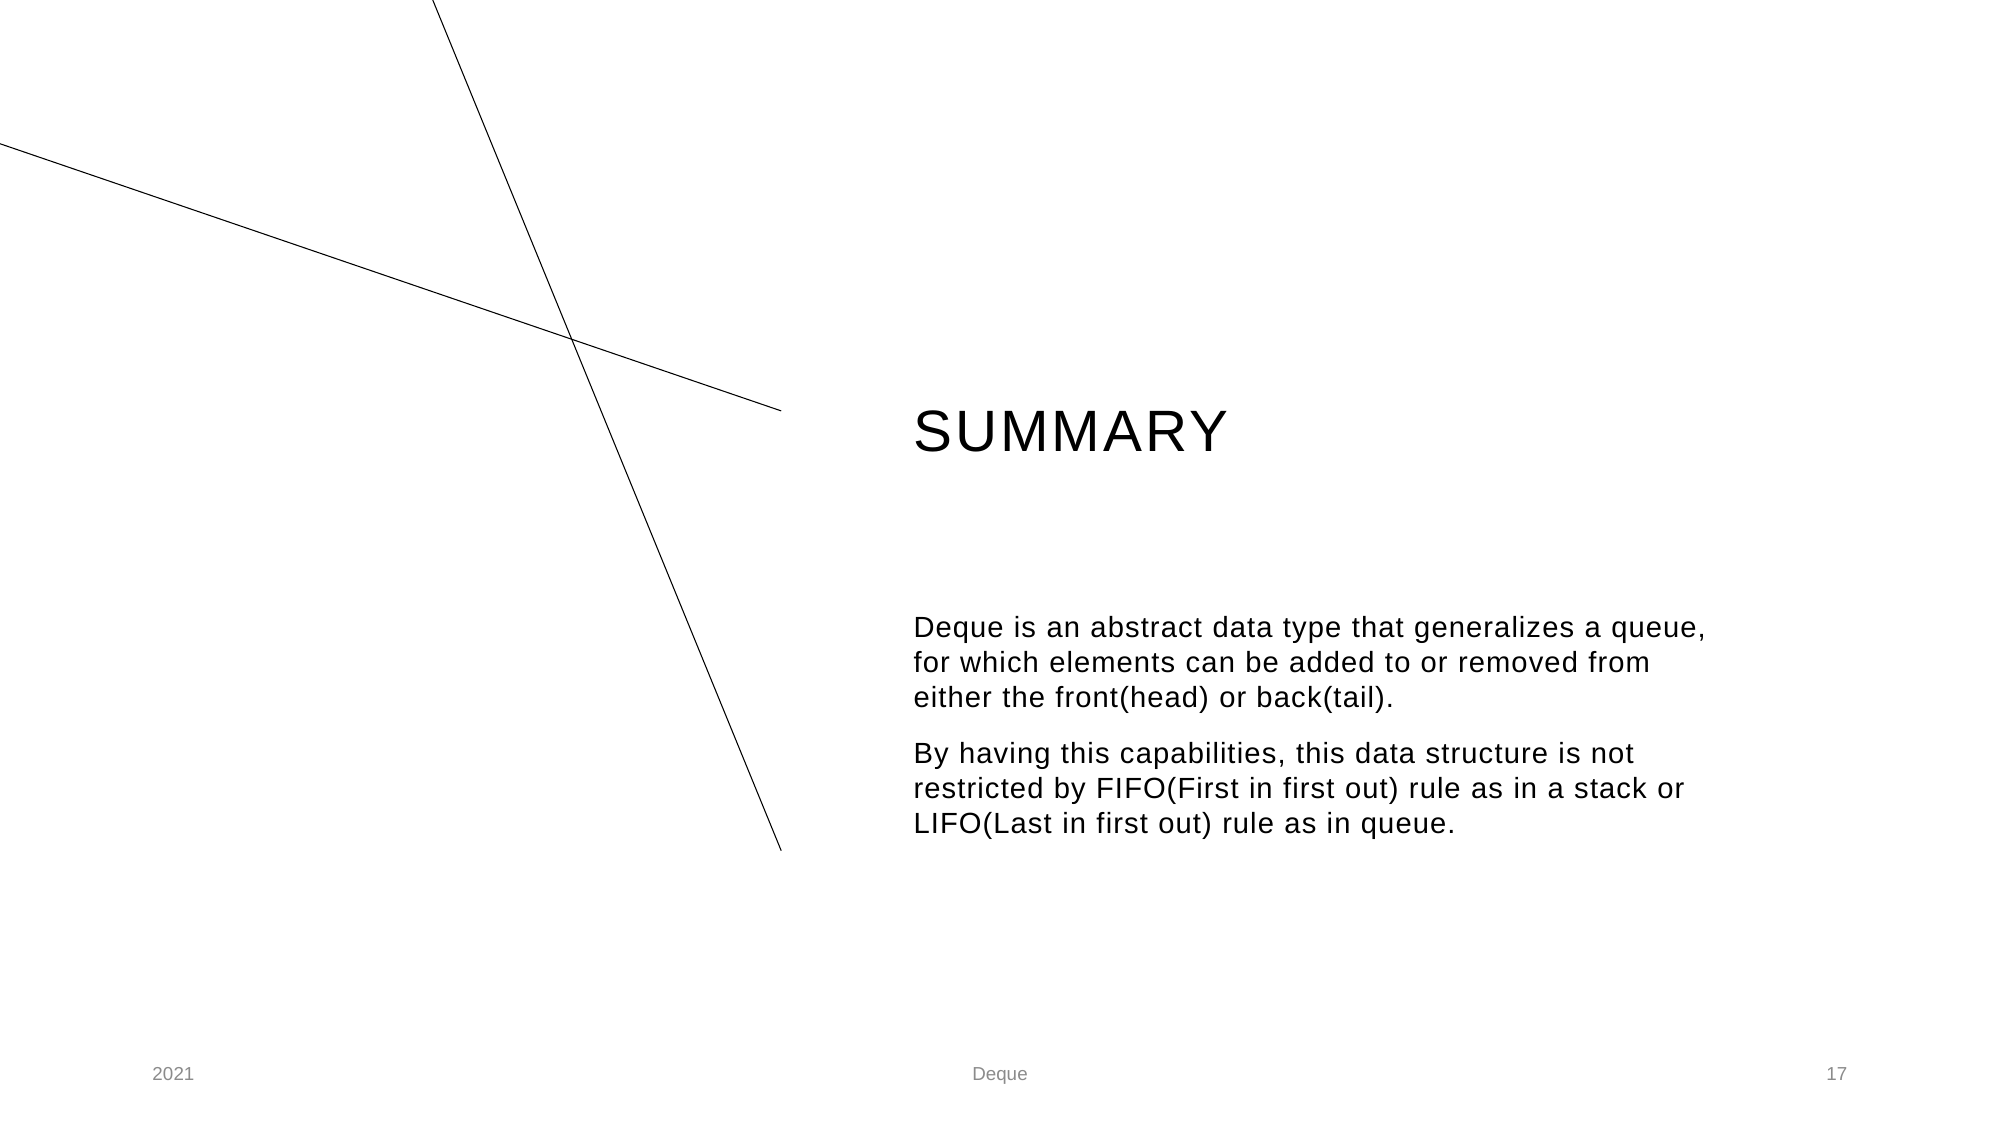

# SUMMARY
Deque is an abstract data type that generalizes a queue, for which elements can be added to or removed from either the front(head) or back(tail).
By having this capabilities, this data structure is not restricted by FIFO(First in first out) rule as in a stack or LIFO(Last in first out) rule as in queue.

2021
Deque
17